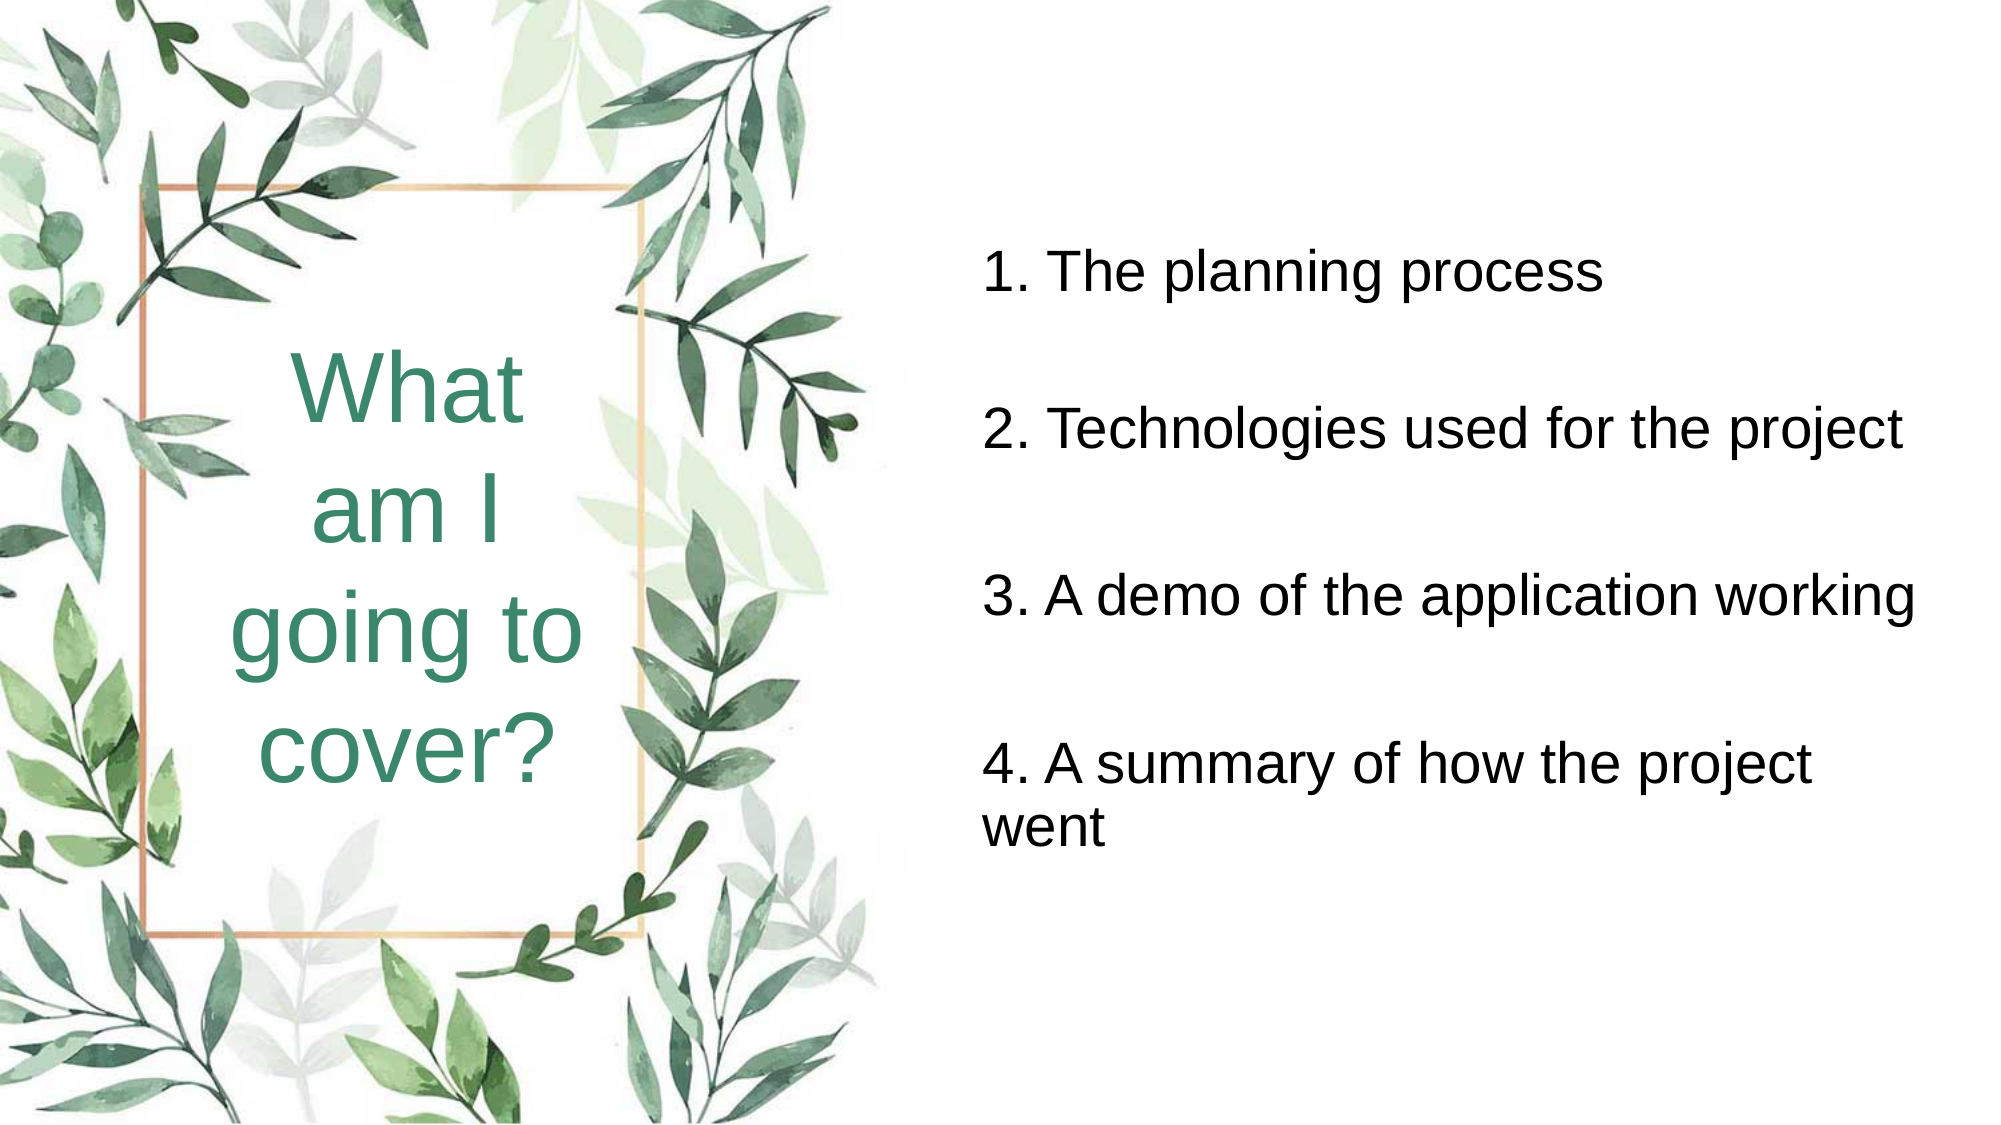

1. The planning process

2. Technologies used for the project

3. A demo of the application working

4. A summary of how the project went

What am I going to cover?